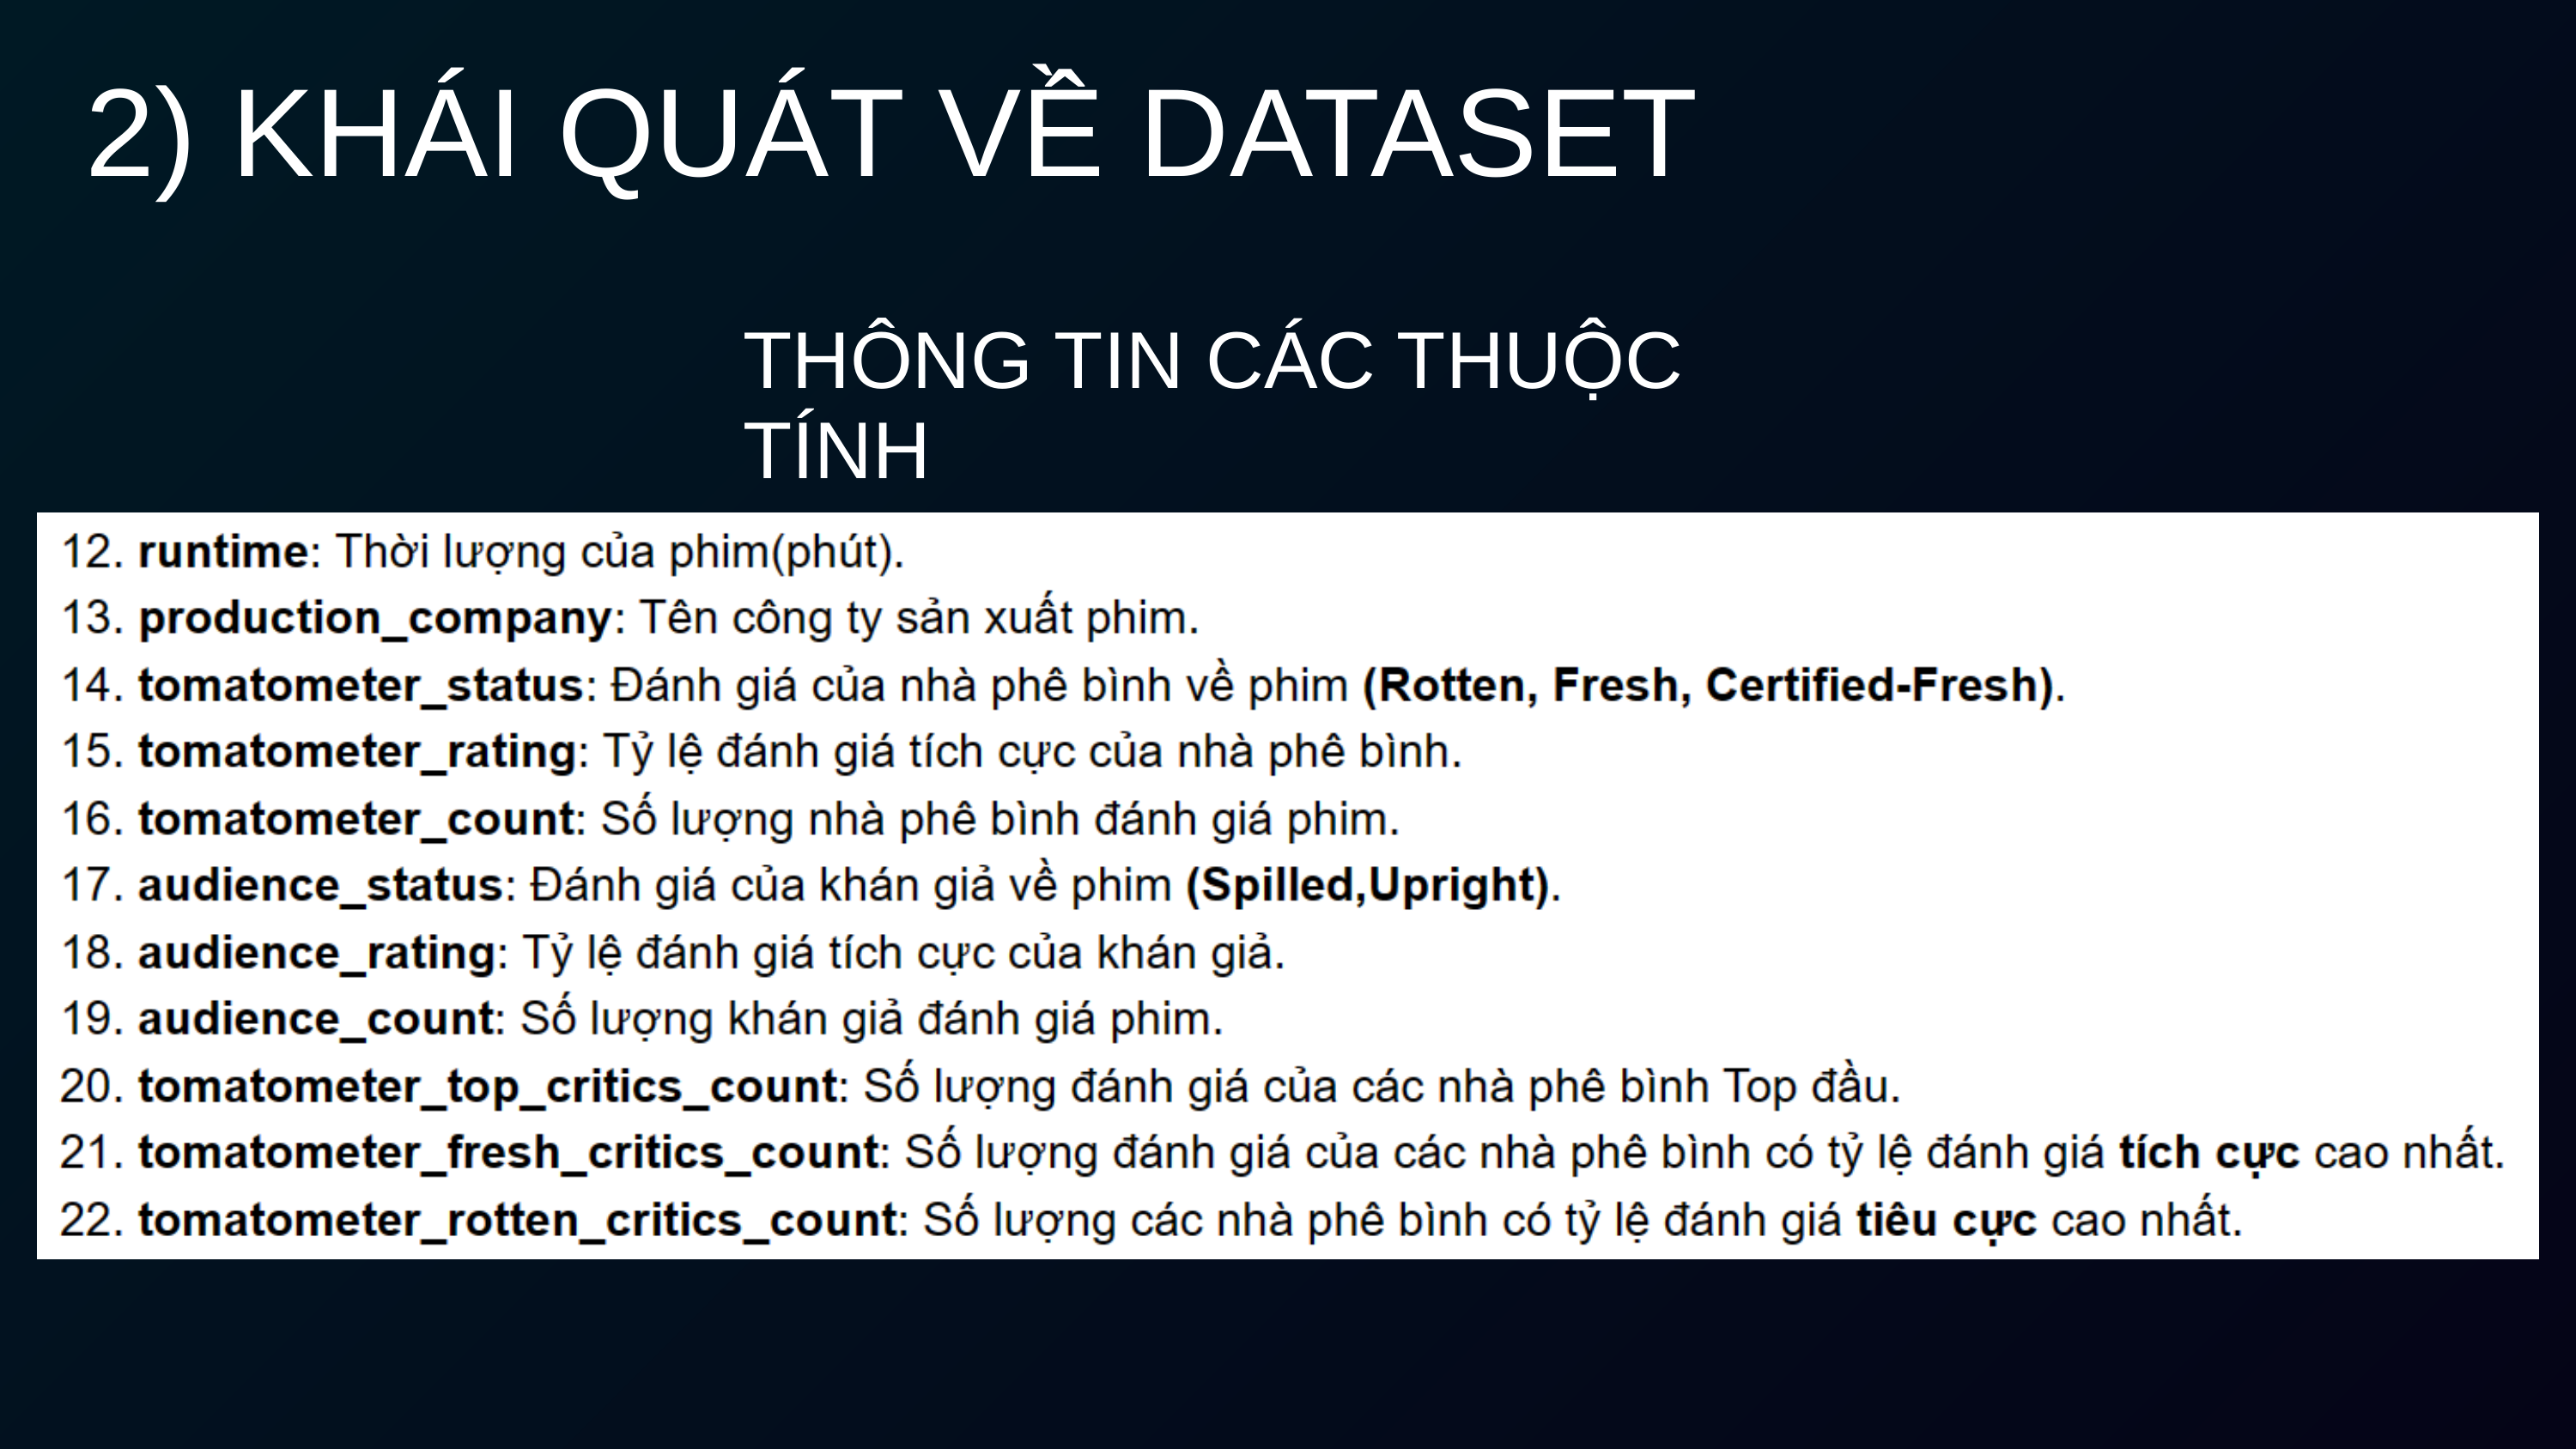

2) KHÁI QUÁT VỀ DATASET
THÔNG TIN CÁC THUỘC TÍNH